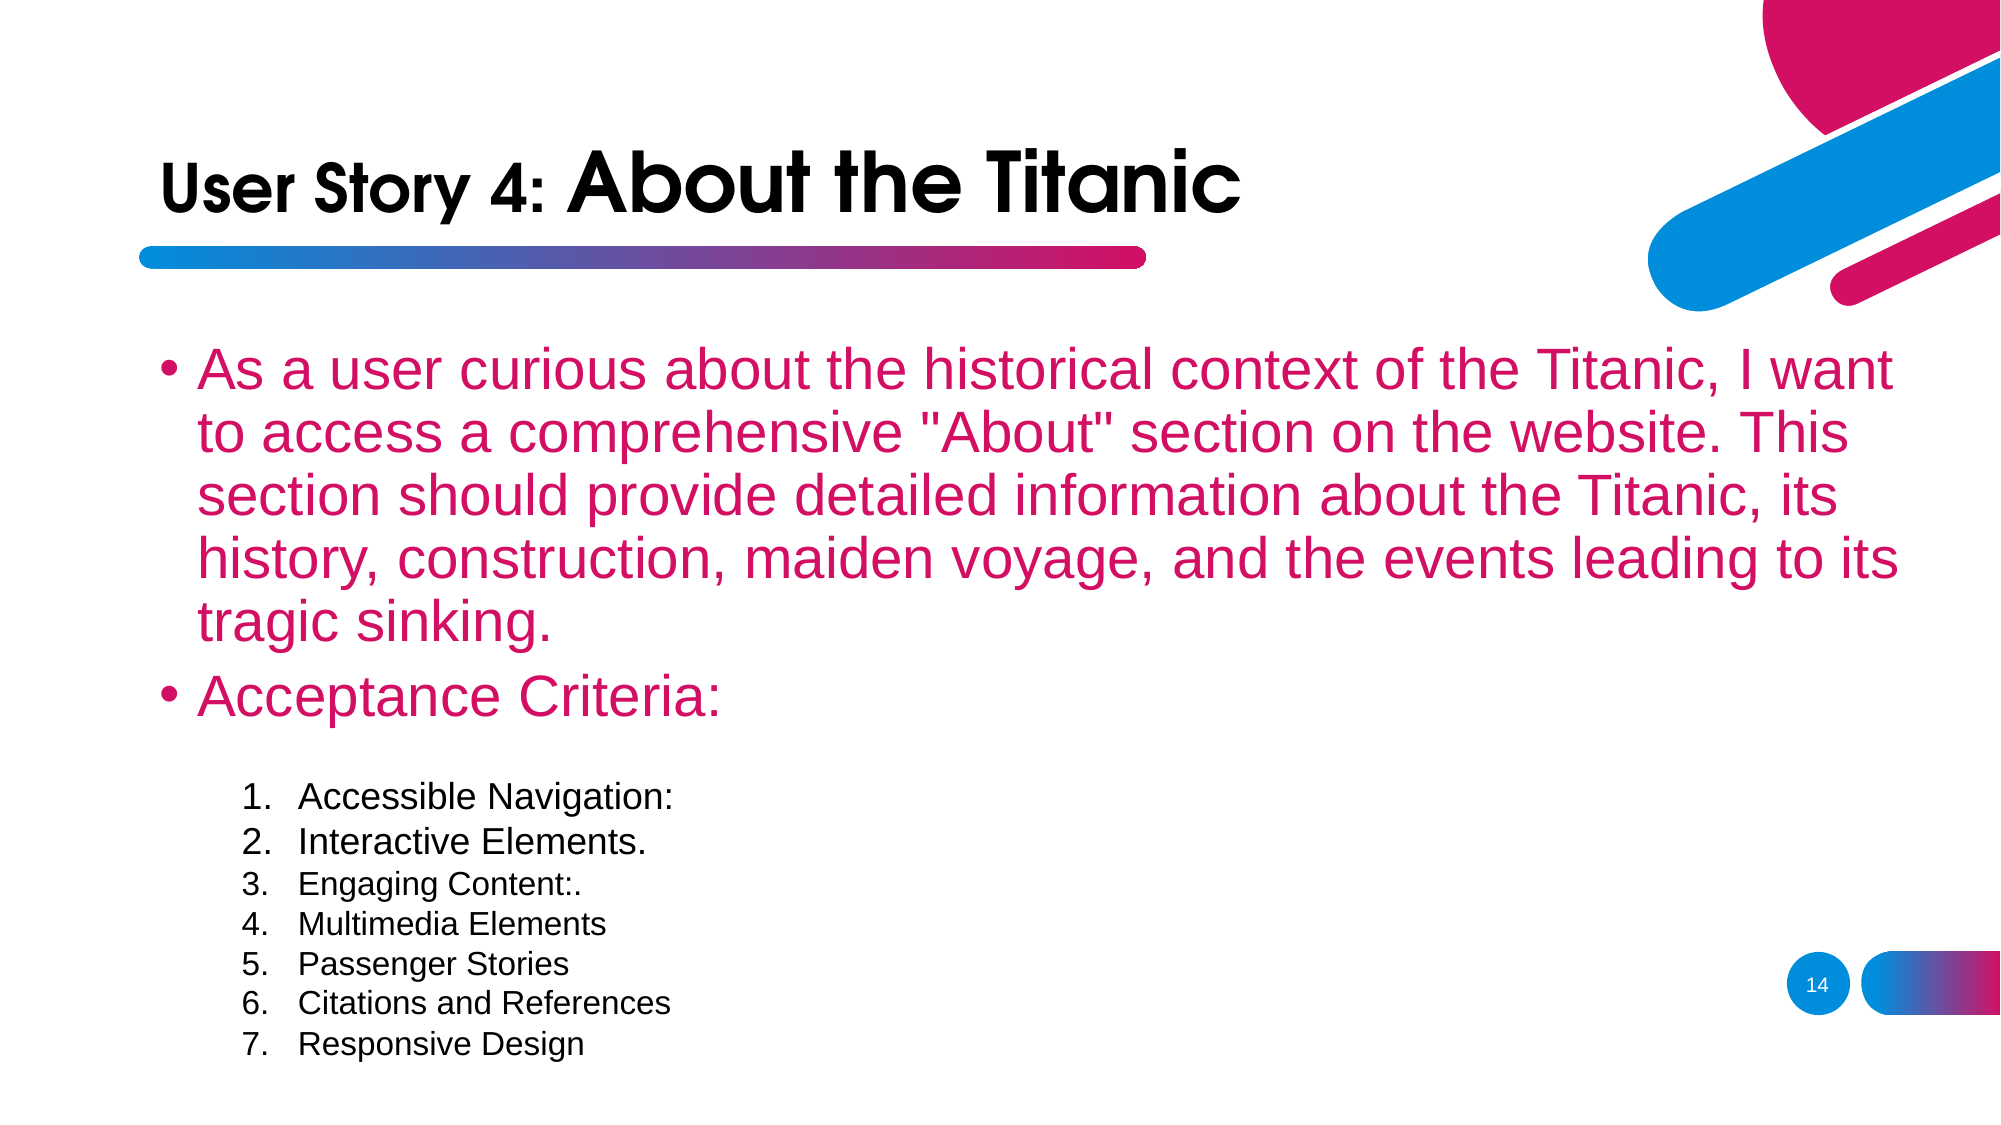

# User Story 4: About the Titanic
As a user curious about the historical context of the Titanic, I want to access a comprehensive "About" section on the website. This section should provide detailed information about the Titanic, its history, construction, maiden voyage, and the events leading to its tragic sinking.
Acceptance Criteria:
Accessible Navigation:
Interactive Elements.
Engaging Content:.
Multimedia Elements
Passenger Stories
Citations and References
Responsive Design

14